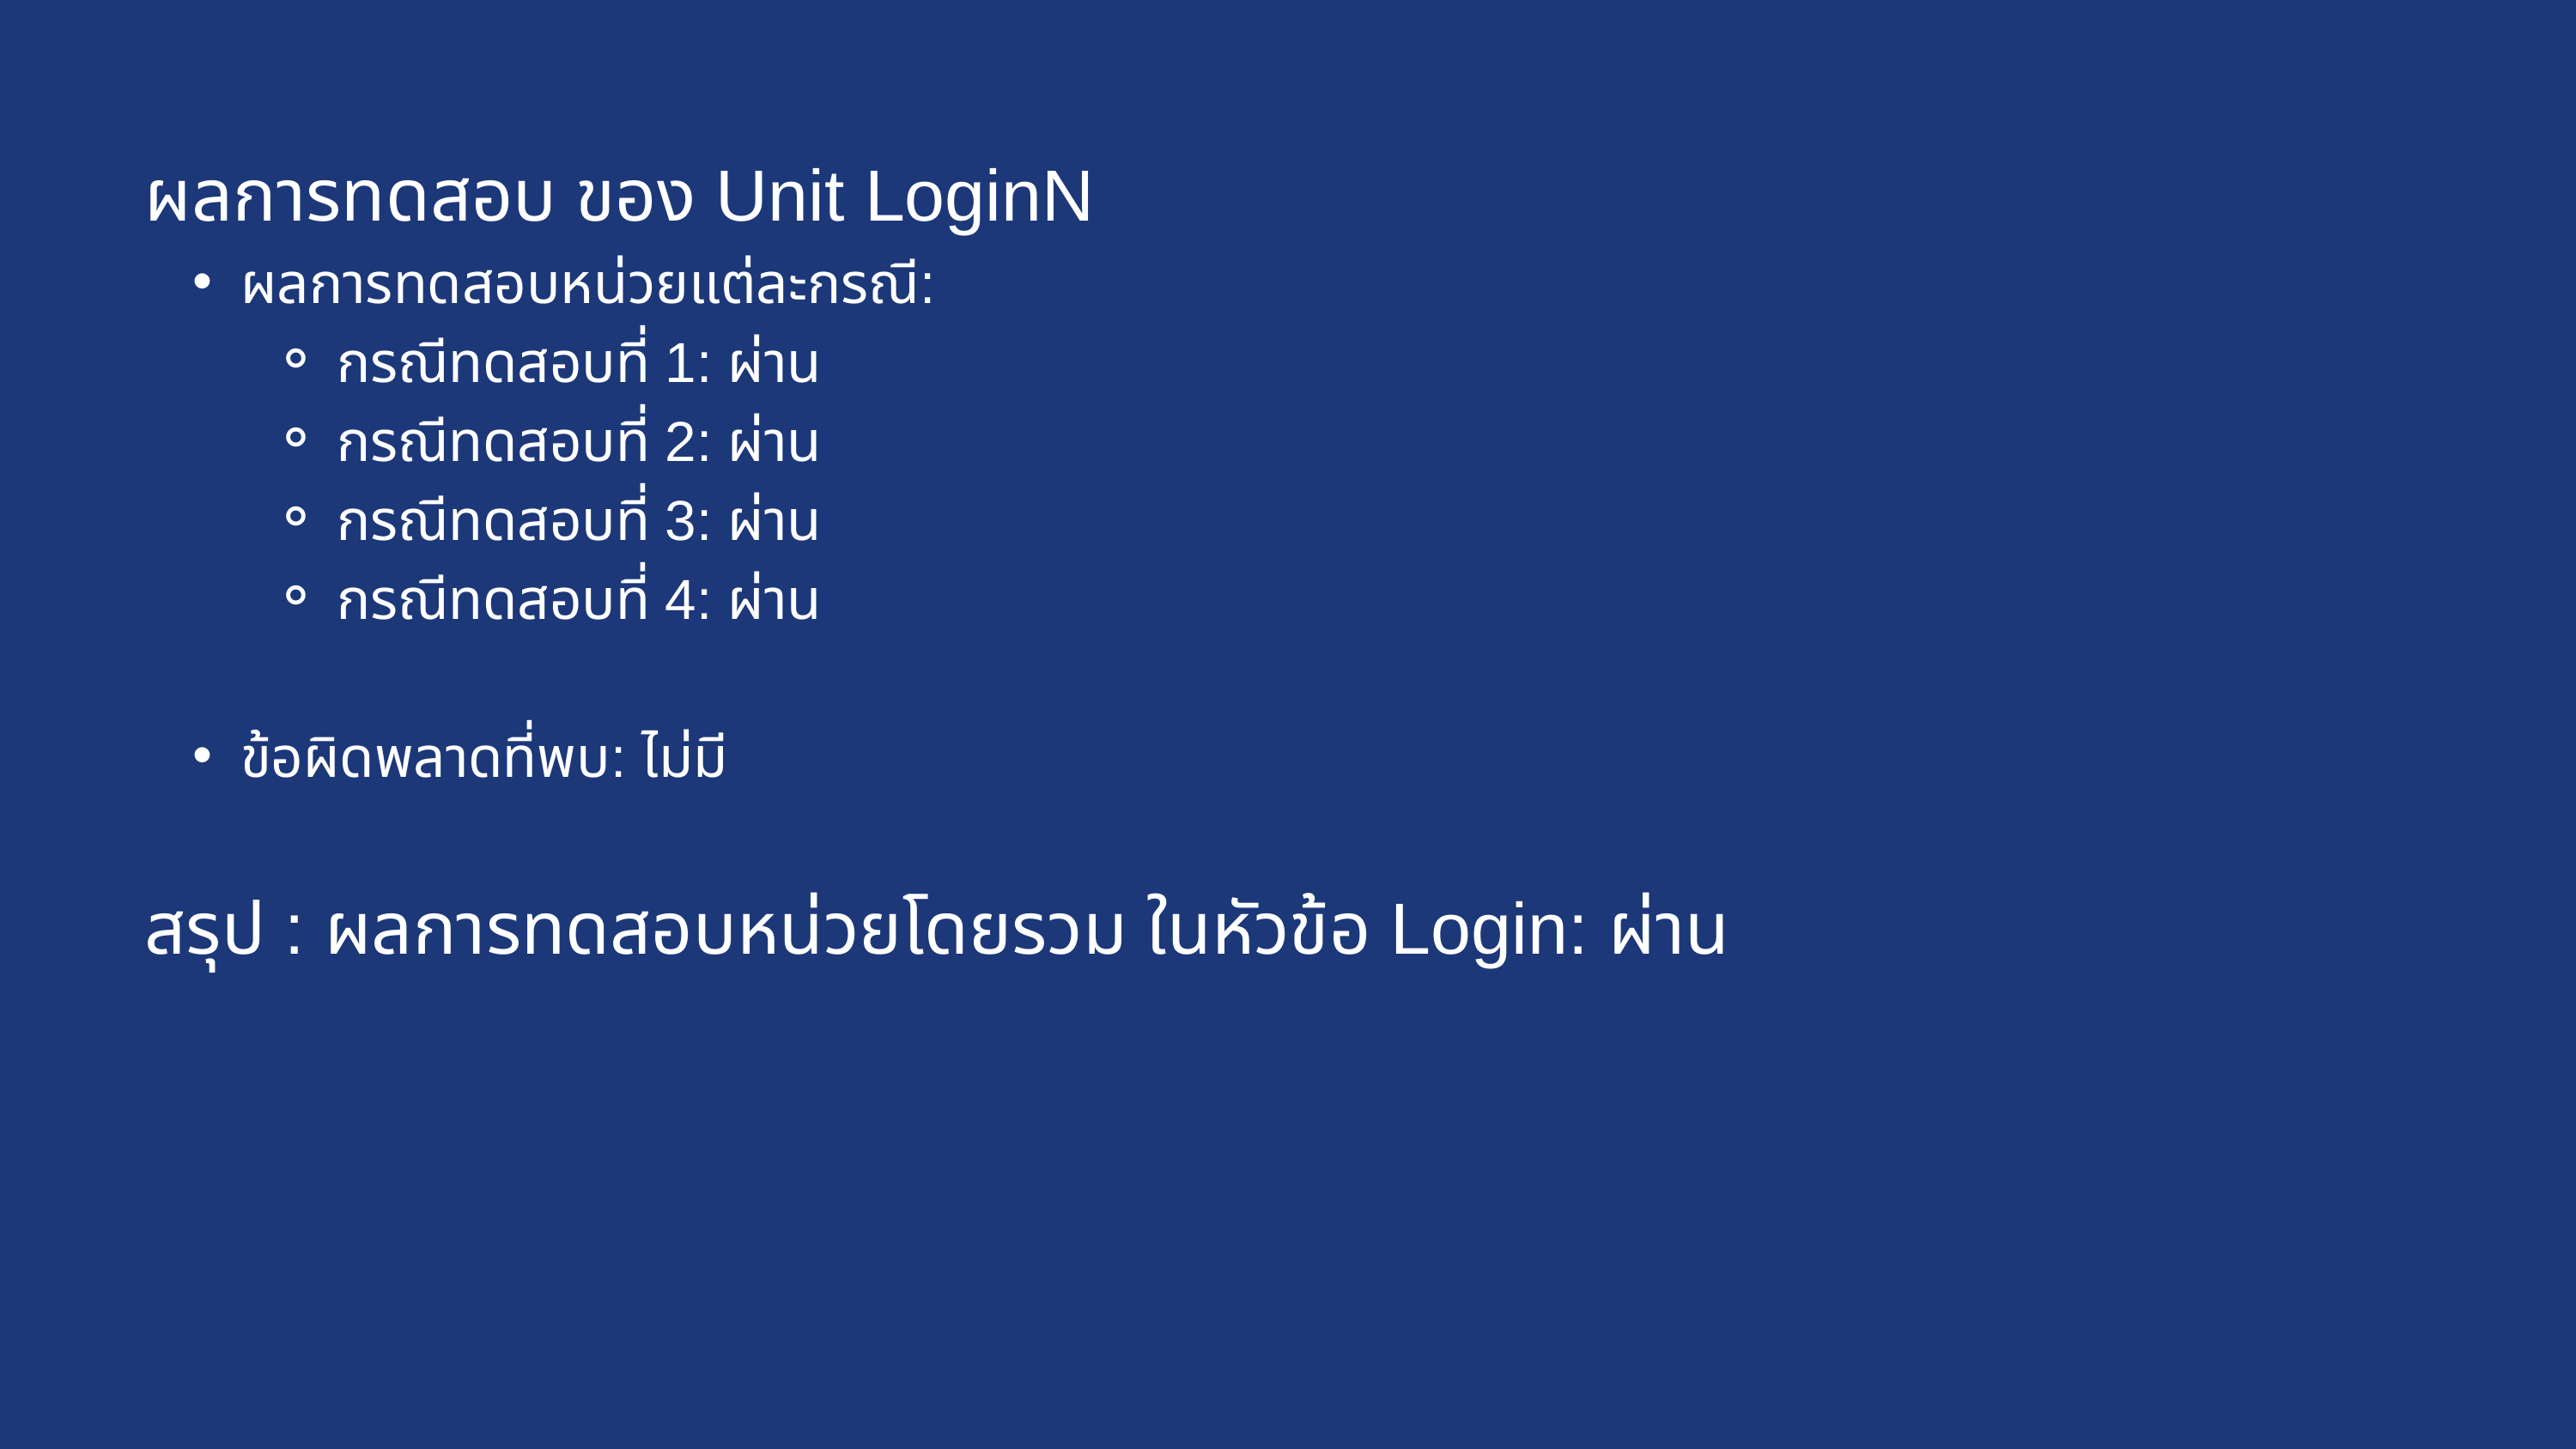

ผลการทดสอบ ของ Unit LoginN
ผลการทดสอบหน่วยแต่ละกรณี:
กรณีทดสอบที่ 1: ผ่าน
กรณีทดสอบที่ 2: ผ่าน
กรณีทดสอบที่ 3: ผ่าน
กรณีทดสอบที่ 4: ผ่าน

ข้อผิดพลาดที่พบ: ไม่มี

สรุป : ผลการทดสอบหน่วยโดยรวม ในหัวข้อ Login: ผ่าน